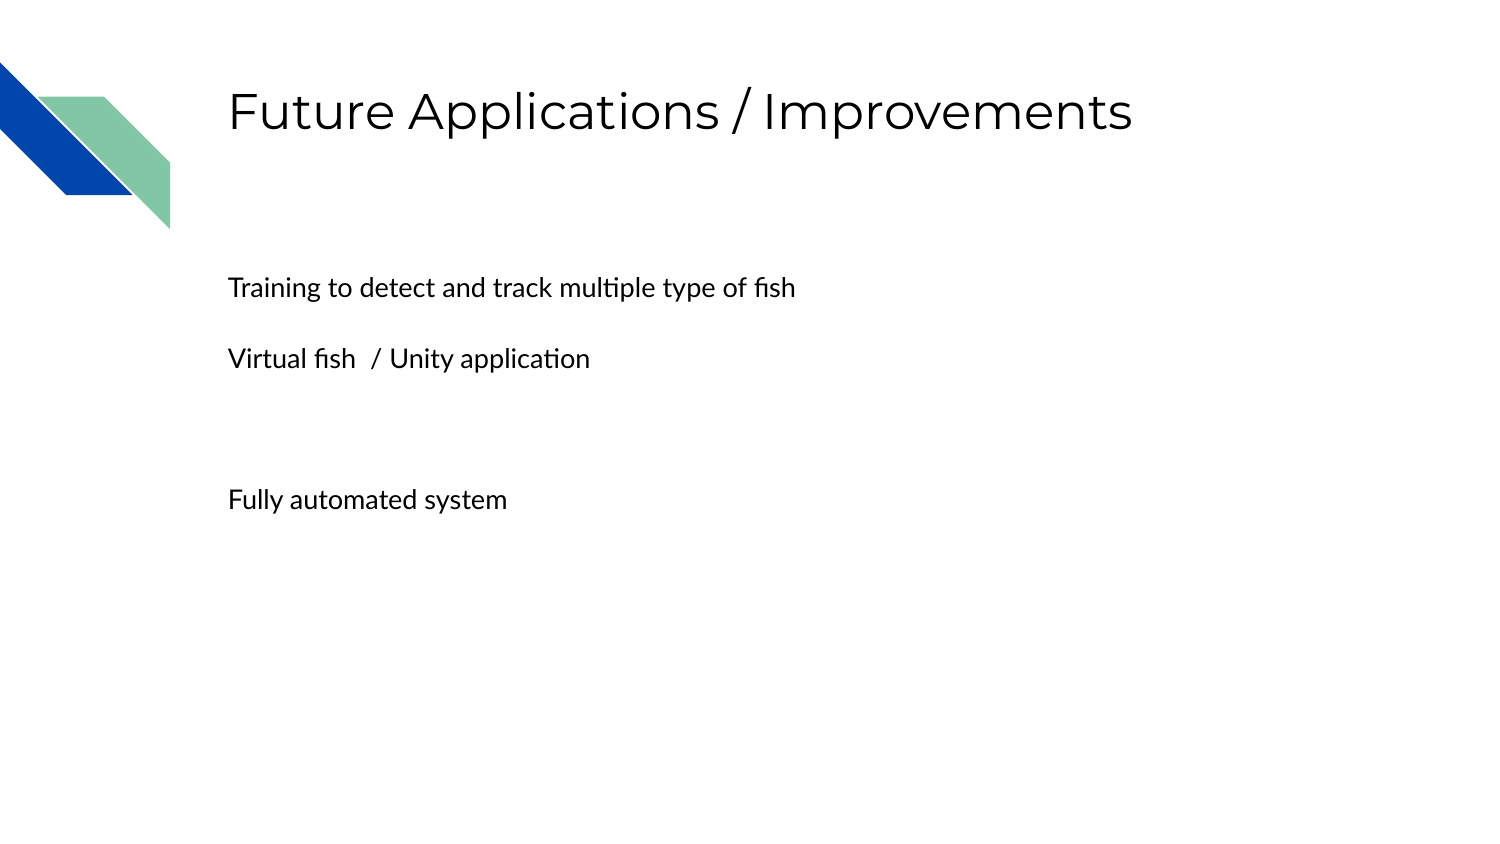

# Future Applications / Improvements
Training to detect and track multiple type of fish
Virtual fish  / Unity application

Fully automated system